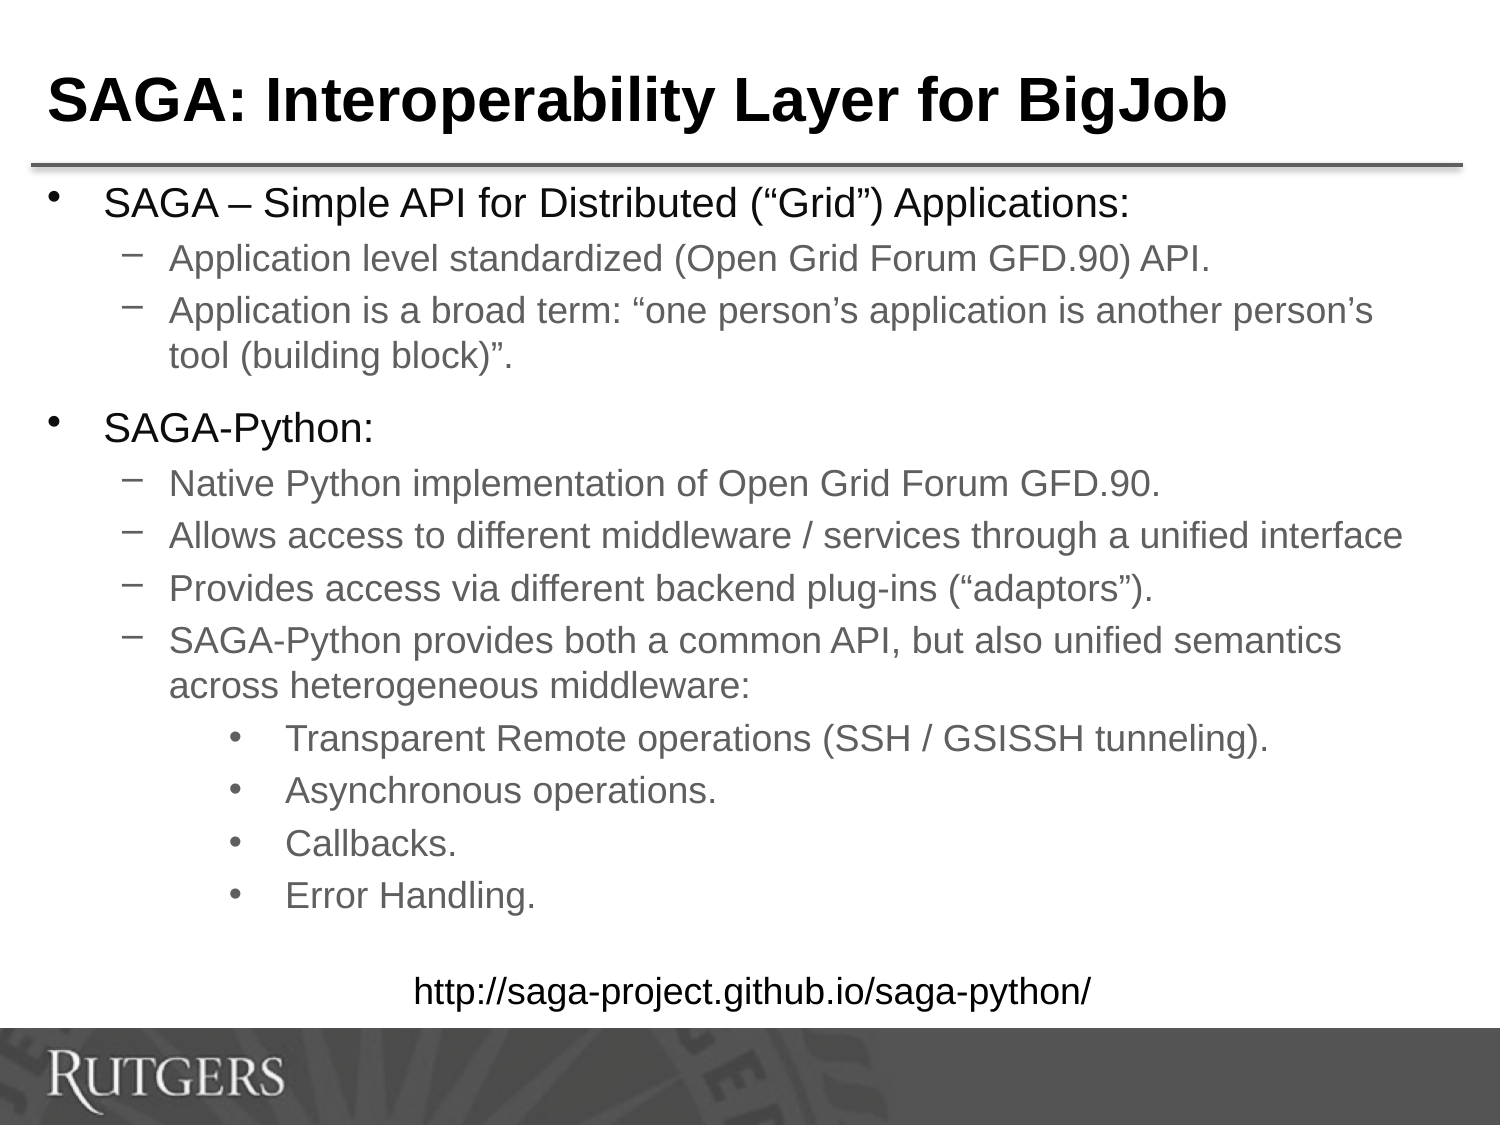

# SAGA: Interoperability Layer for BigJob
SAGA – Simple API for Distributed (“Grid”) Applications:
Application level standardized (Open Grid Forum GFD.90) API.
Application is a broad term: “one person’s application is another person’s tool (building block)”.
SAGA-Python:
Native Python implementation of Open Grid Forum GFD.90.
Allows access to different middleware / services through a unified interface
Provides access via different backend plug-ins (“adaptors”).
SAGA-Python provides both a common API, but also unified semantics across heterogeneous middleware:
Transparent Remote operations (SSH / GSISSH tunneling).
Asynchronous operations.
Callbacks.
Error Handling.

http://saga-project.github.io/saga-python/